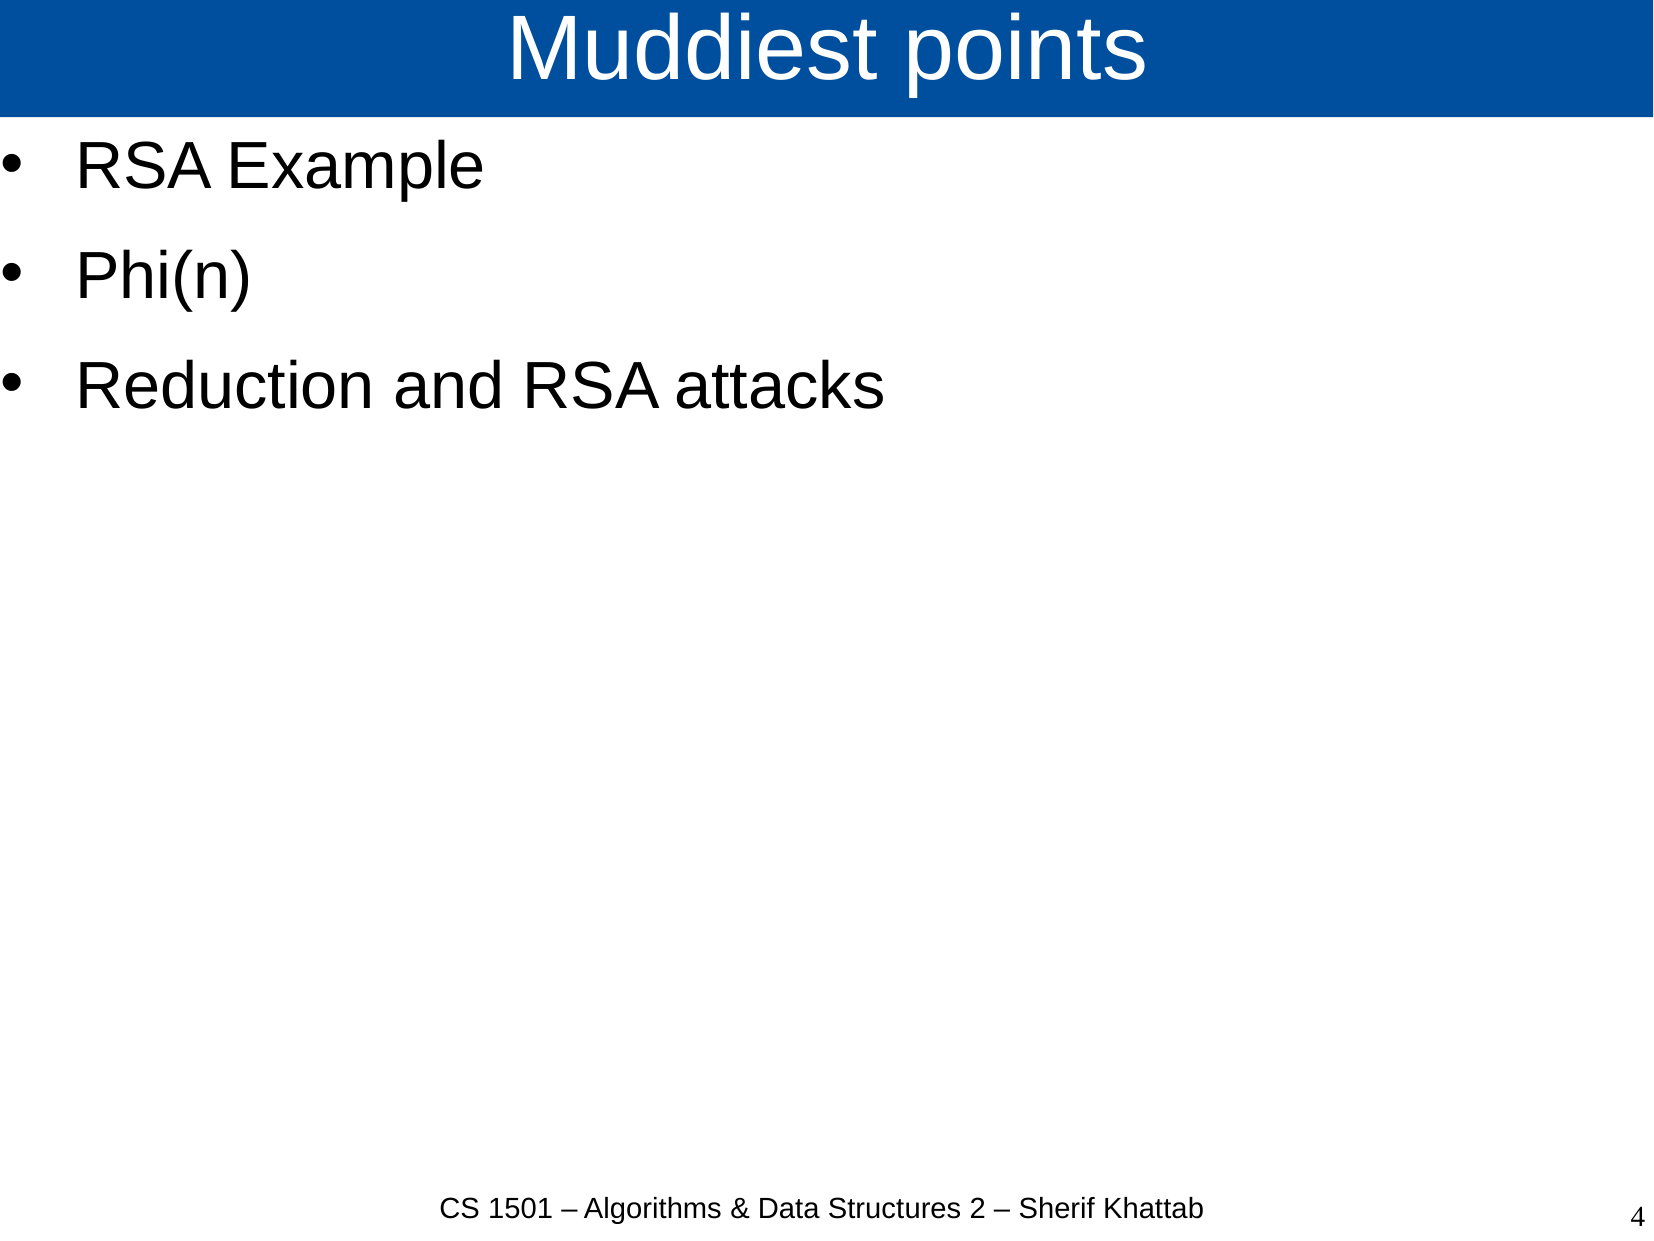

# Muddiest points
RSA Example
Phi(n)
Reduction and RSA attacks
CS 1501 – Algorithms & Data Structures 2 – Sherif Khattab
4